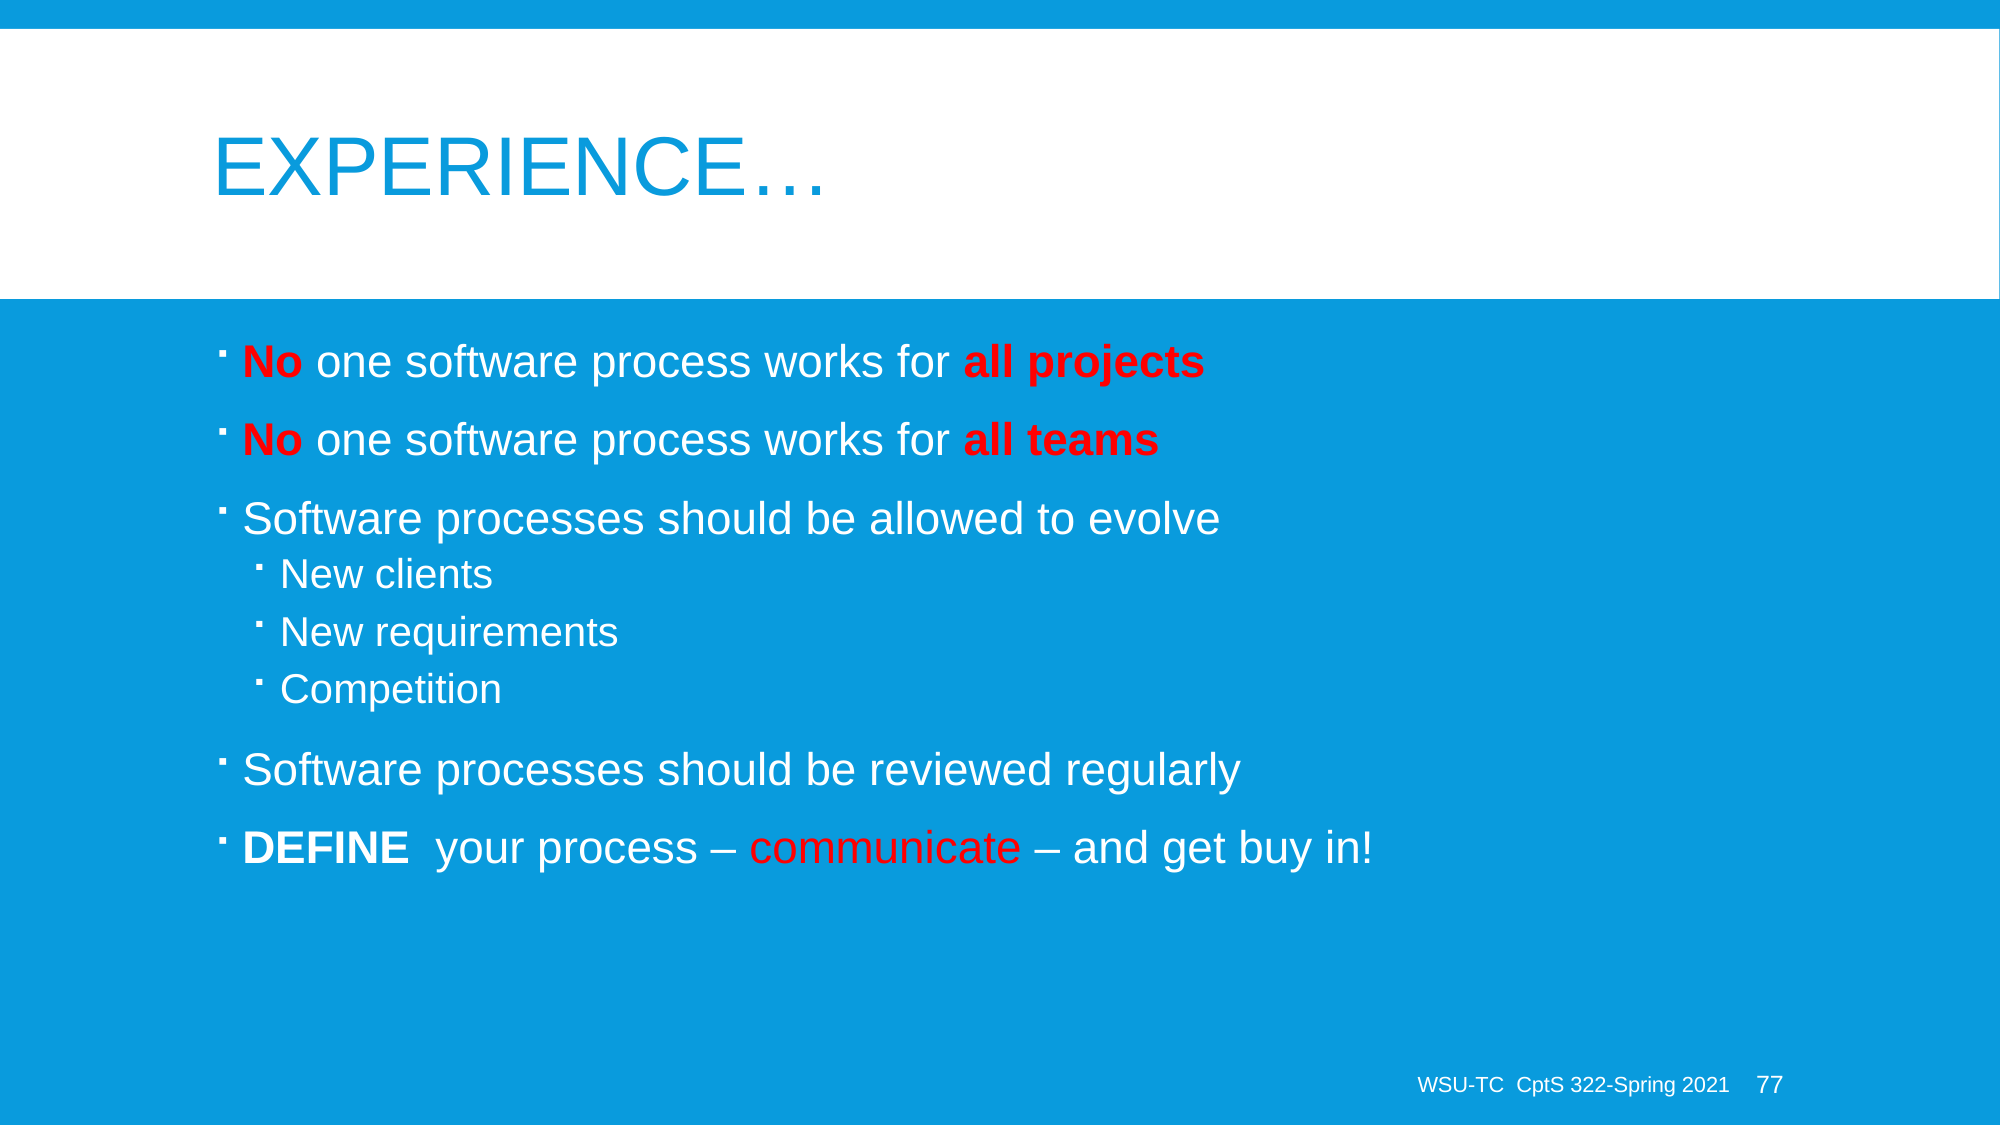

# Experience…
No one software process works for all projects
No one software process works for all teams
Software processes should be allowed to evolve
New clients
New requirements
Competition
Software processes should be reviewed regularly
DEFINE  your process – communicate – and get buy in!

WSU-TC  CptS 322-Spring 2021
77